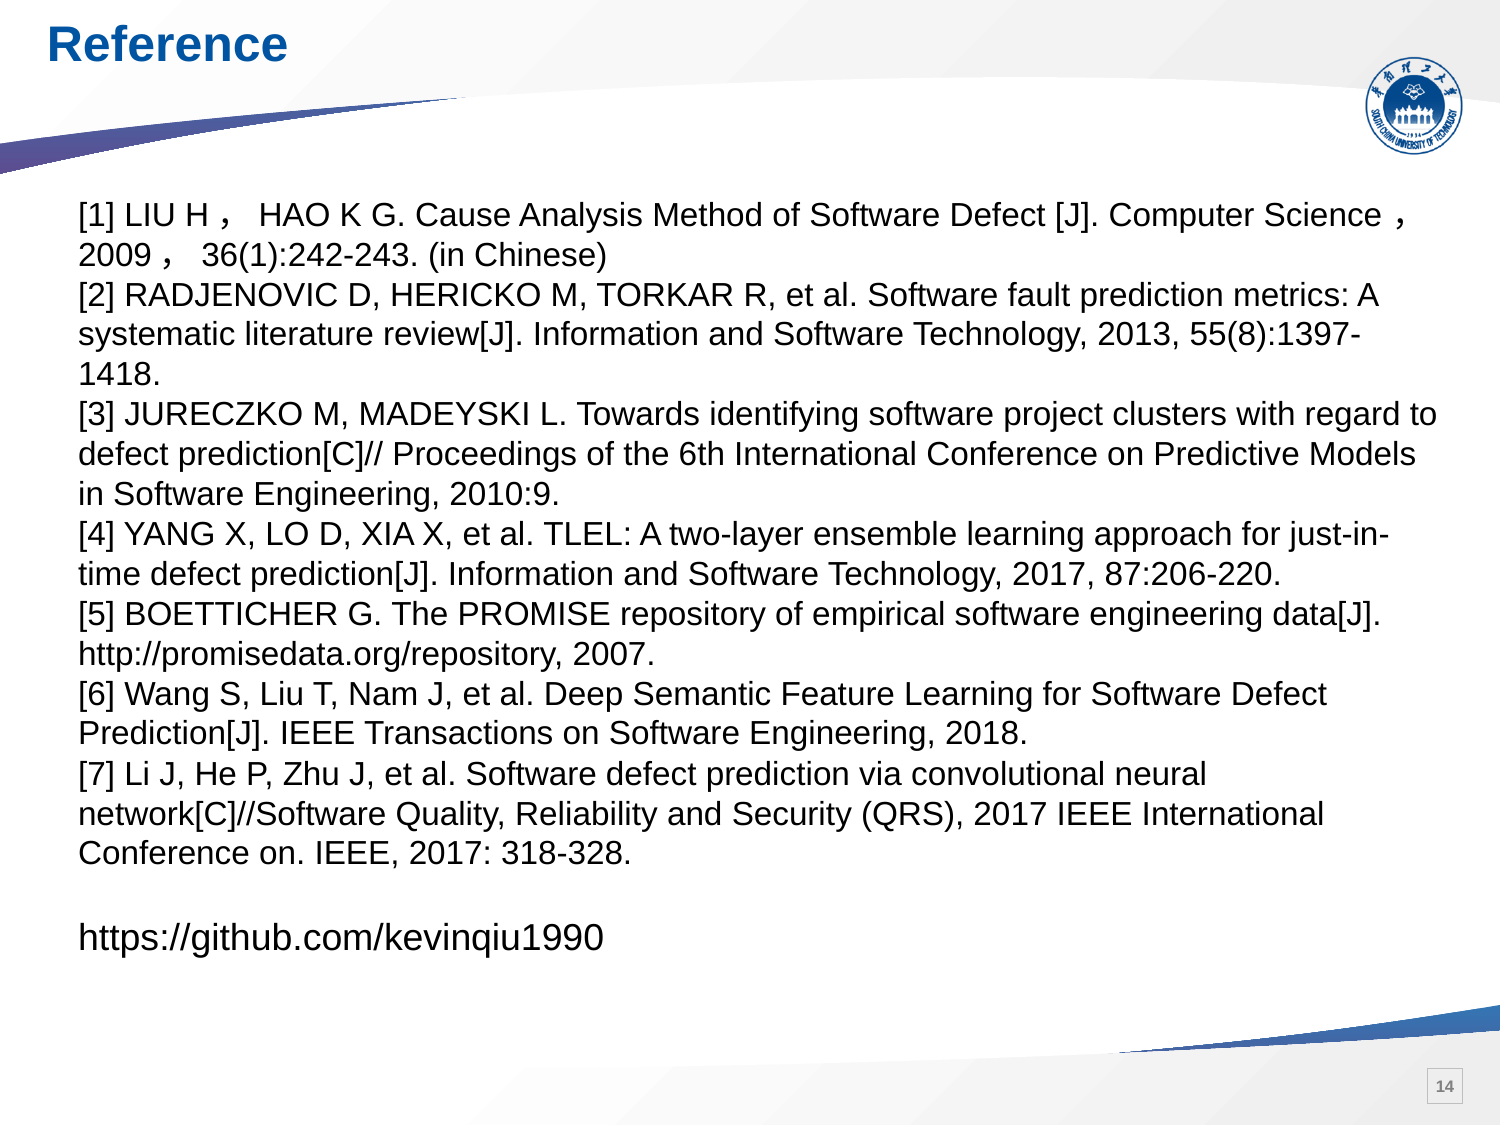

# Reference
[1] LIU H，HAO K G. Cause Analysis Method of Software Defect [J]. Computer Science，2009，36(1):242-243. (in Chinese)
[2] RADJENOVIC D, HERICKO M, TORKAR R, et al. Software fault prediction metrics: A systematic literature review[J]. Information and Software Technology, 2013, 55(8):1397-1418.
[3] JURECZKO M, MADEYSKI L. Towards identifying software project clusters with regard to defect prediction[C]// Proceedings of the 6th International Conference on Predictive Models in Software Engineering, 2010:9.
[4] YANG X, LO D, XIA X, et al. TLEL: A two-layer ensemble learning approach for just-in-time defect prediction[J]. Information and Software Technology, 2017, 87:206-220.
[5] BOETTICHER G. The PROMISE repository of empirical software engineering data[J]. http://promisedata.org/repository, 2007.
[6] Wang S, Liu T, Nam J, et al. Deep Semantic Feature Learning for Software Defect Prediction[J]. IEEE Transactions on Software Engineering, 2018.
[7] Li J, He P, Zhu J, et al. Software defect prediction via convolutional neural network[C]//Software Quality, Reliability and Security (QRS), 2017 IEEE International Conference on. IEEE, 2017: 318-328.

https://github.com/kevinqiu1990